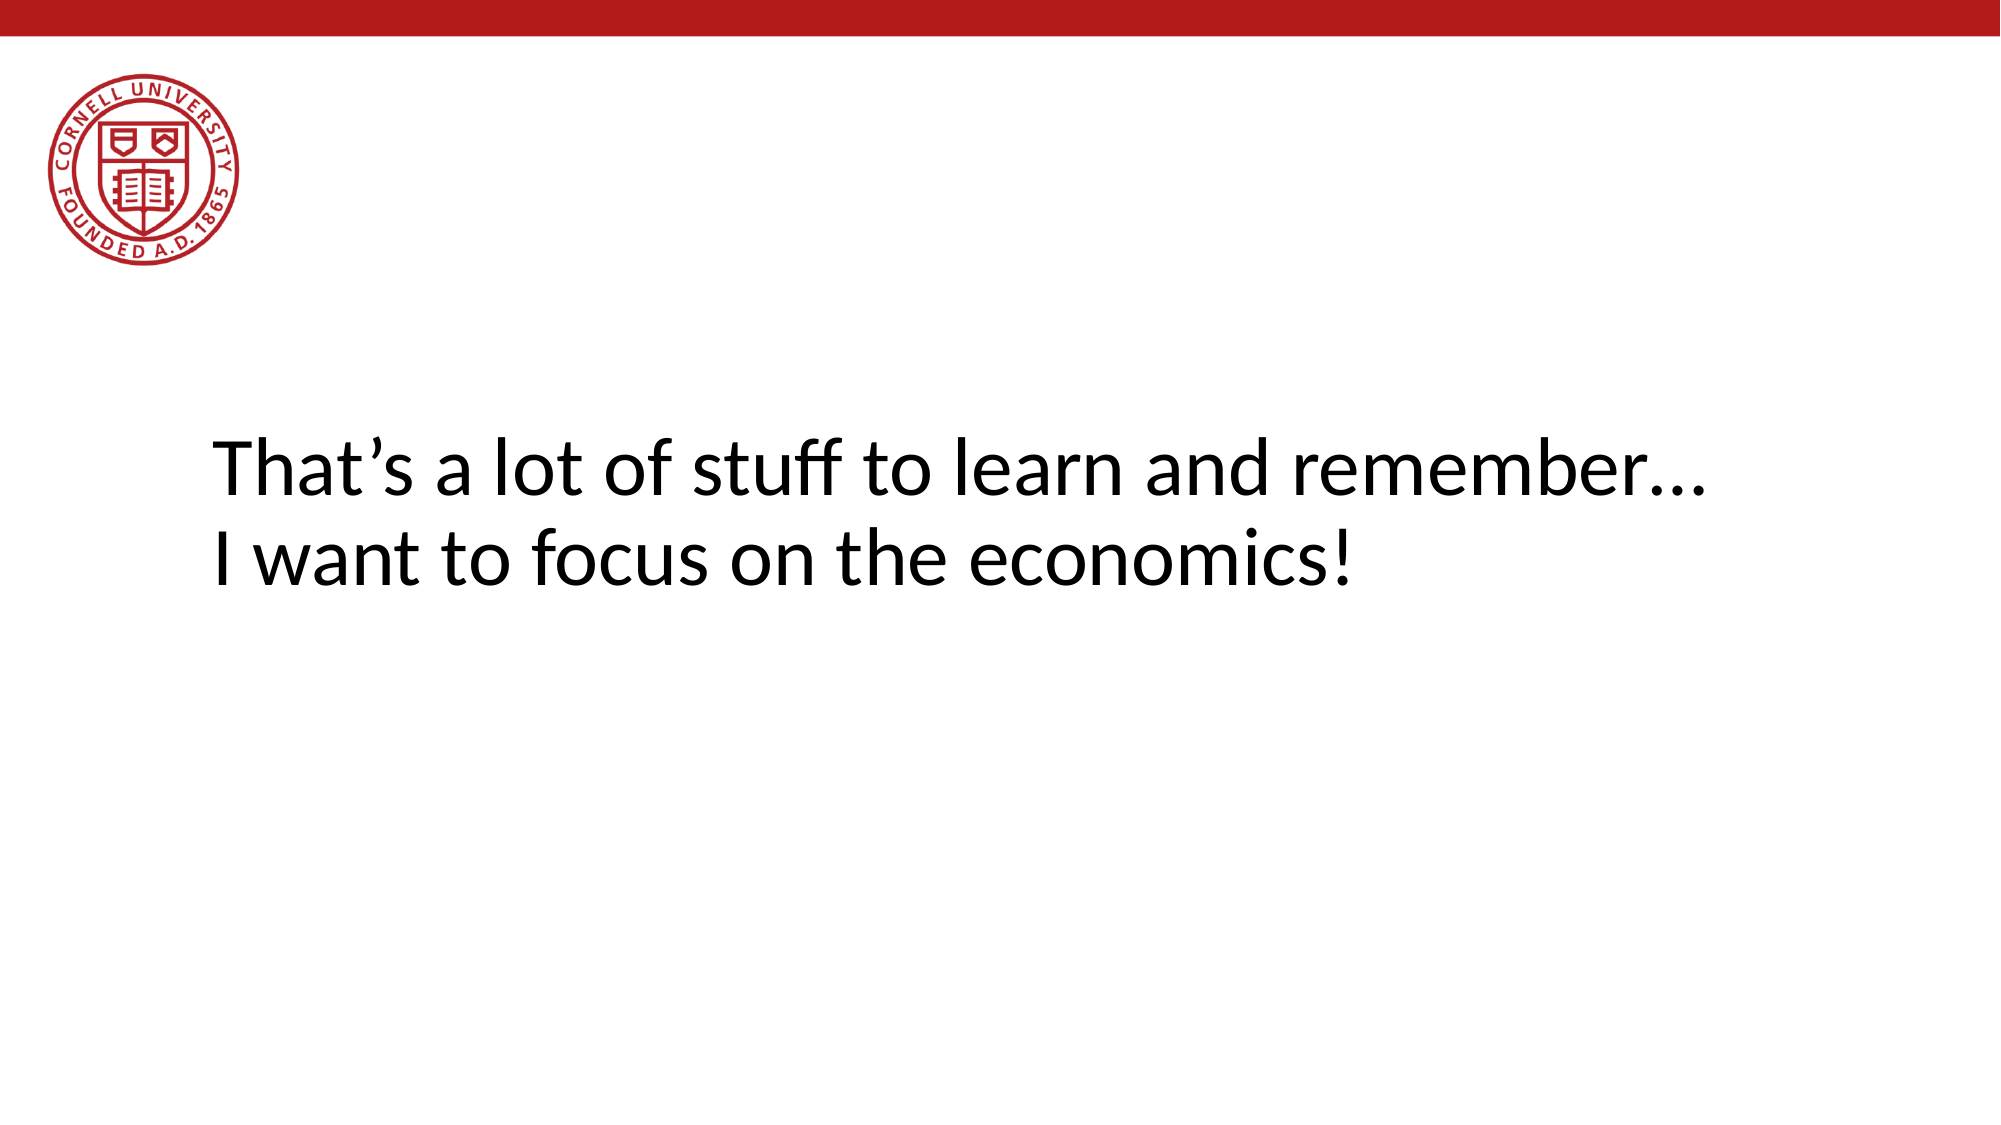

# That’s a lot of stuff to learn and remember… I want to focus on the economics!